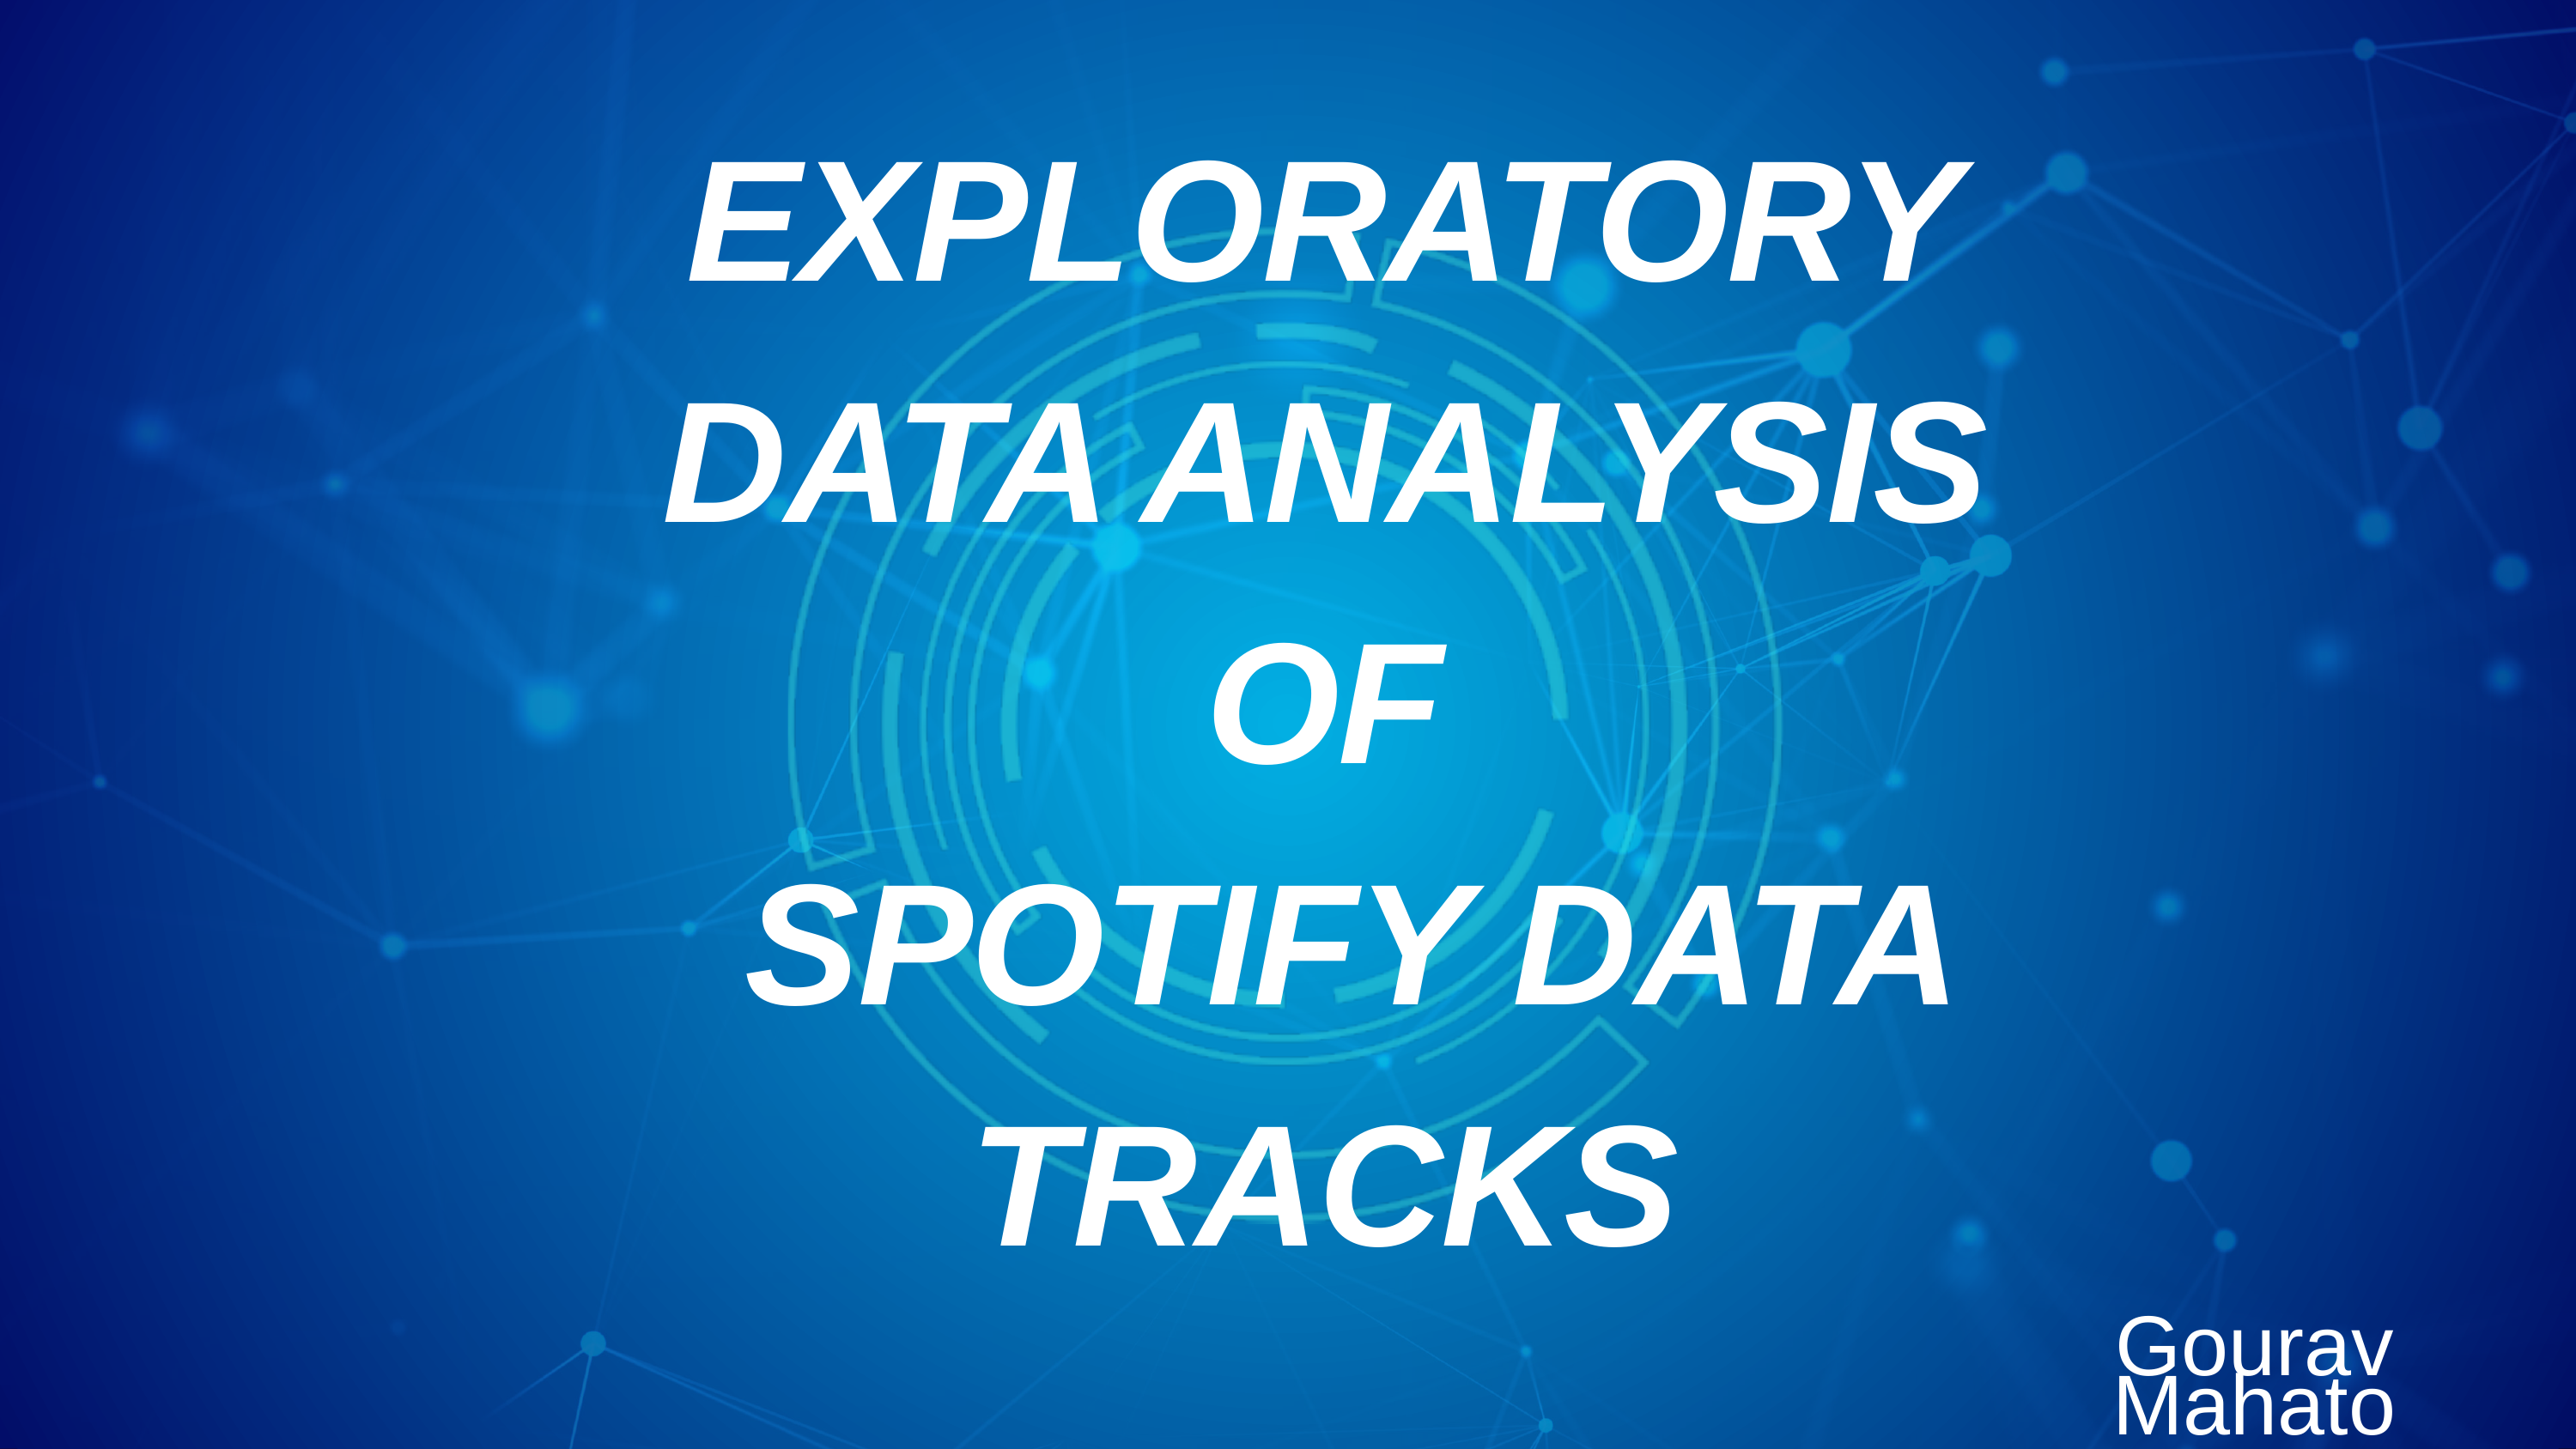

EXPLORATORY
 DATA ANALYSIS
 OF
 SPOTIFY DATA TRACKS

Gourav Mahato